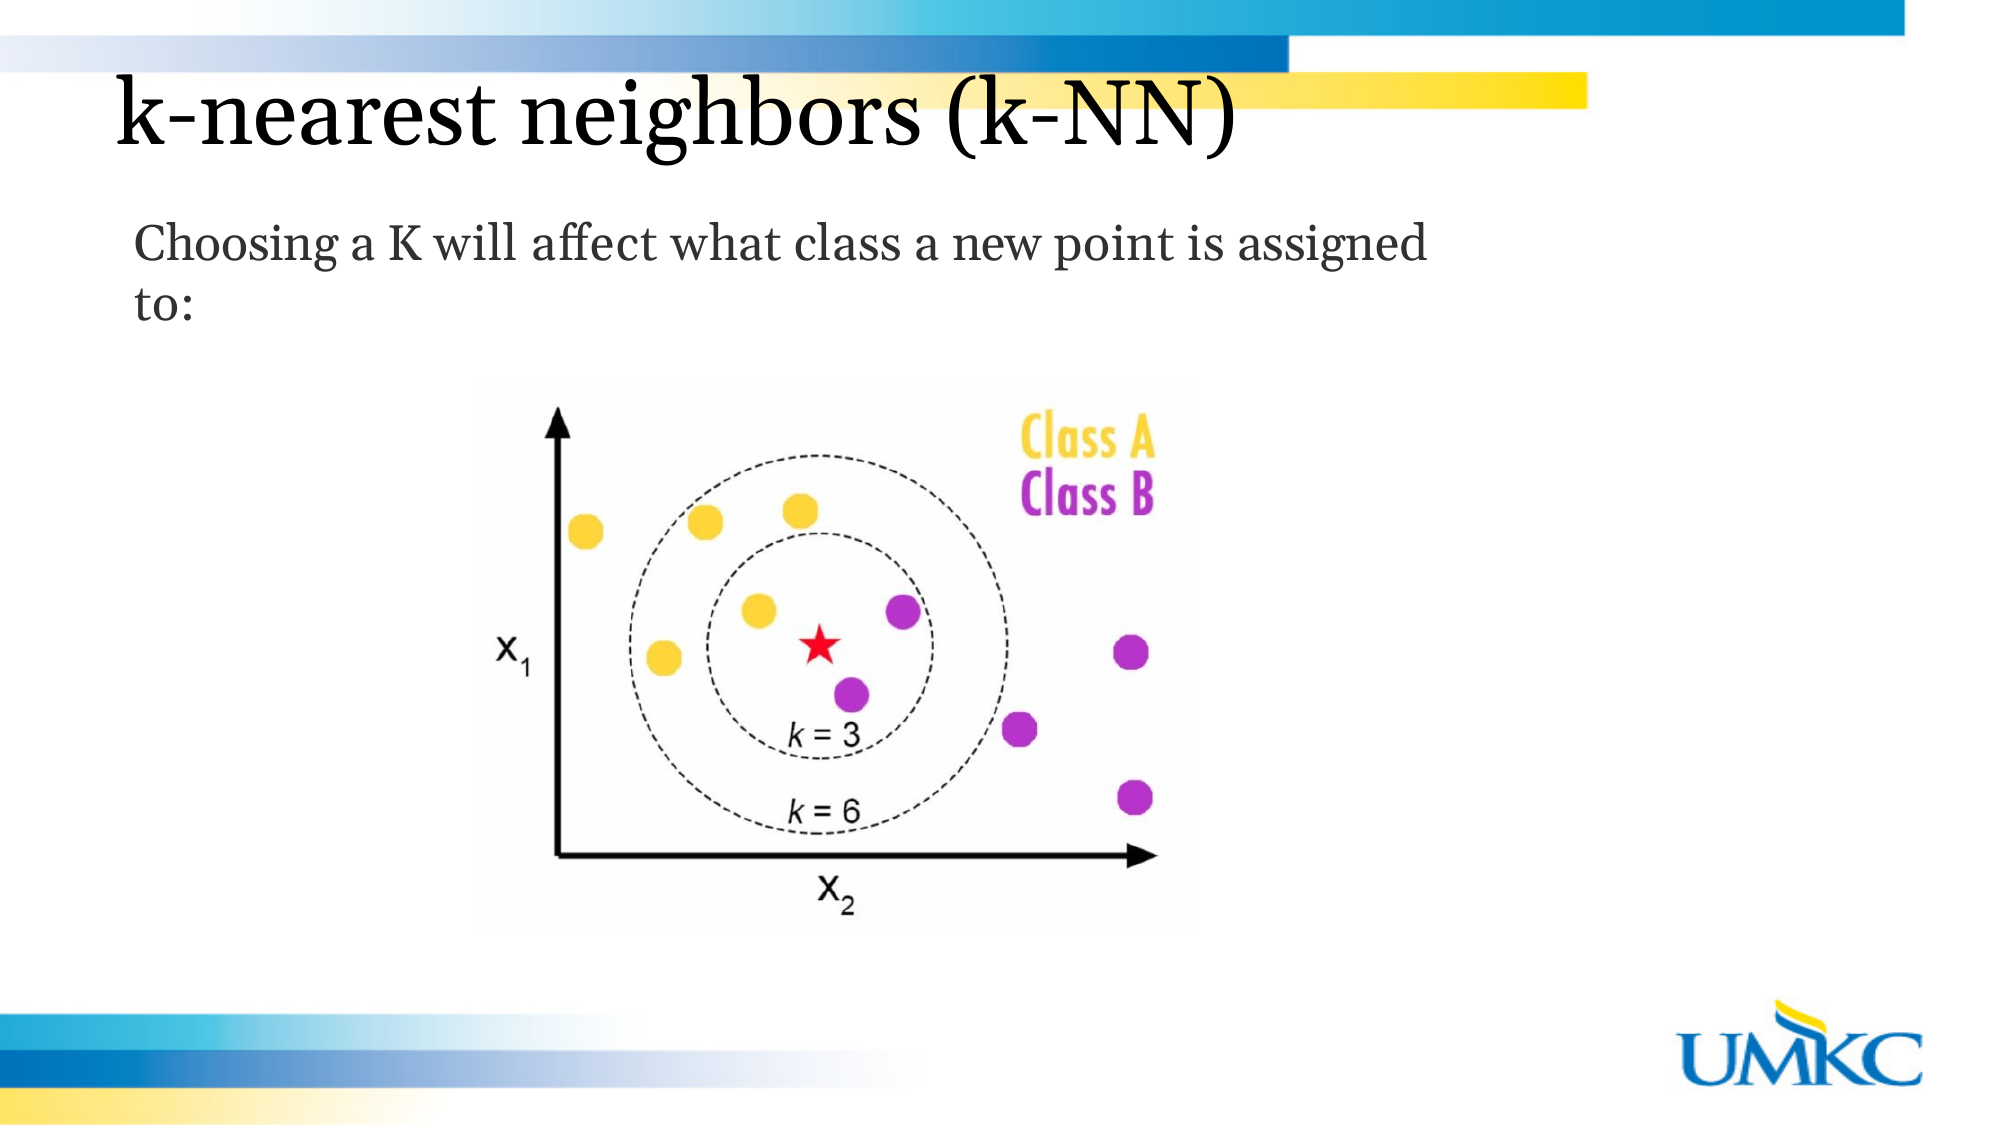

k-nearest neighbors (k-NN)
Choosing a K will affect what class a new point is assigned to: